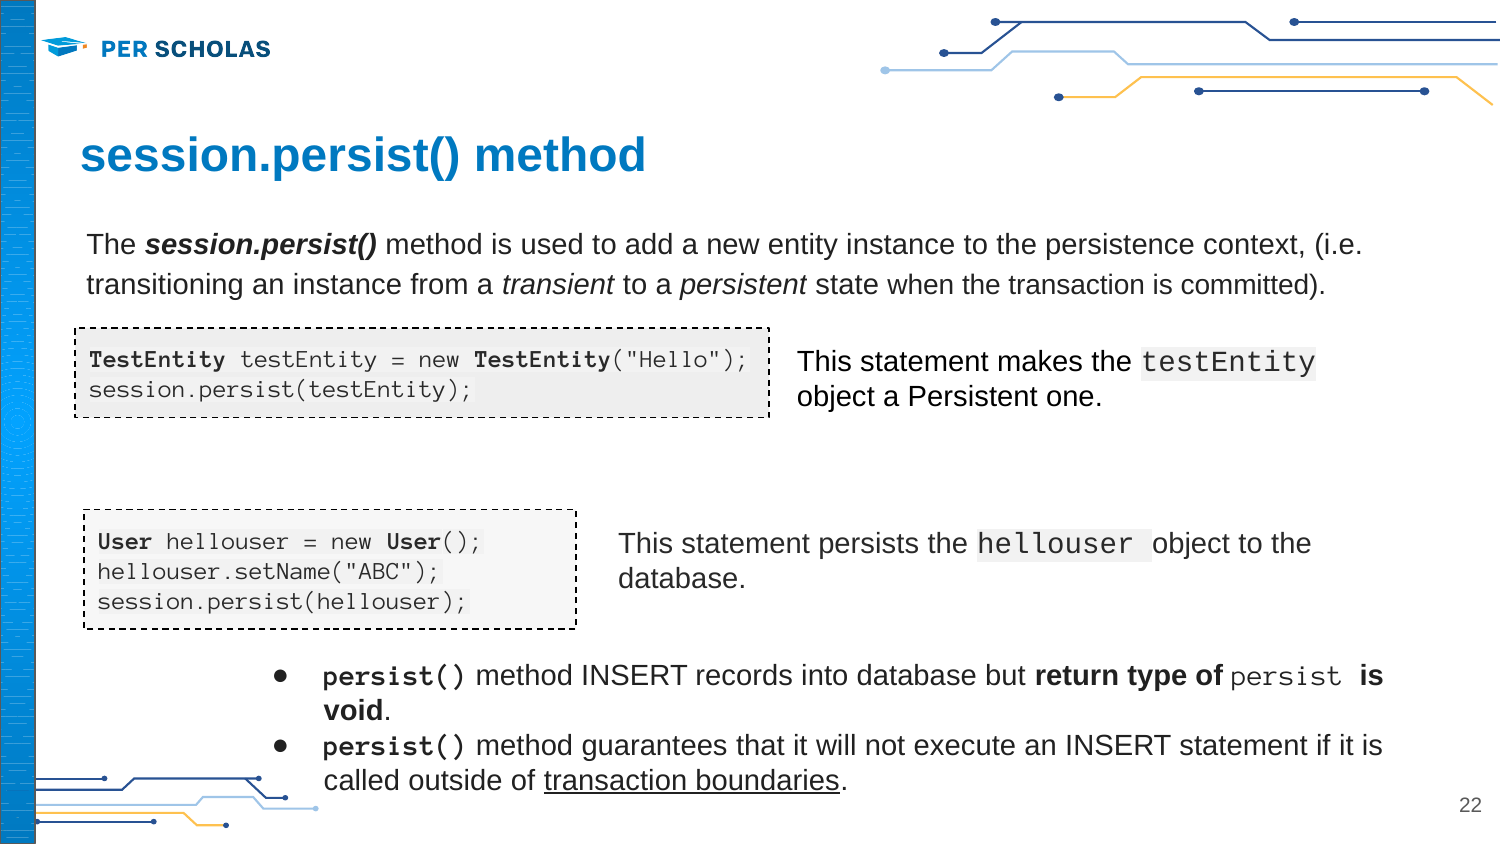

# session.persist() method
The session.persist() method is used to add a new entity instance to the persistence context, (i.e. transitioning an instance from a transient to a persistent state when the transaction is committed).

TestEntity testEntity = new TestEntity("Hello");
session.persist(testEntity);
This statement makes the testEntity object a Persistent one.
User hellouser = new User();
hellouser.setName("ABC");
session.persist(hellouser);
This statement persists the hellouser object to the database.
persist() method INSERT records into database but return type of persist is void.
persist() method guarantees that it will not execute an INSERT statement if it is called outside of transaction boundaries.